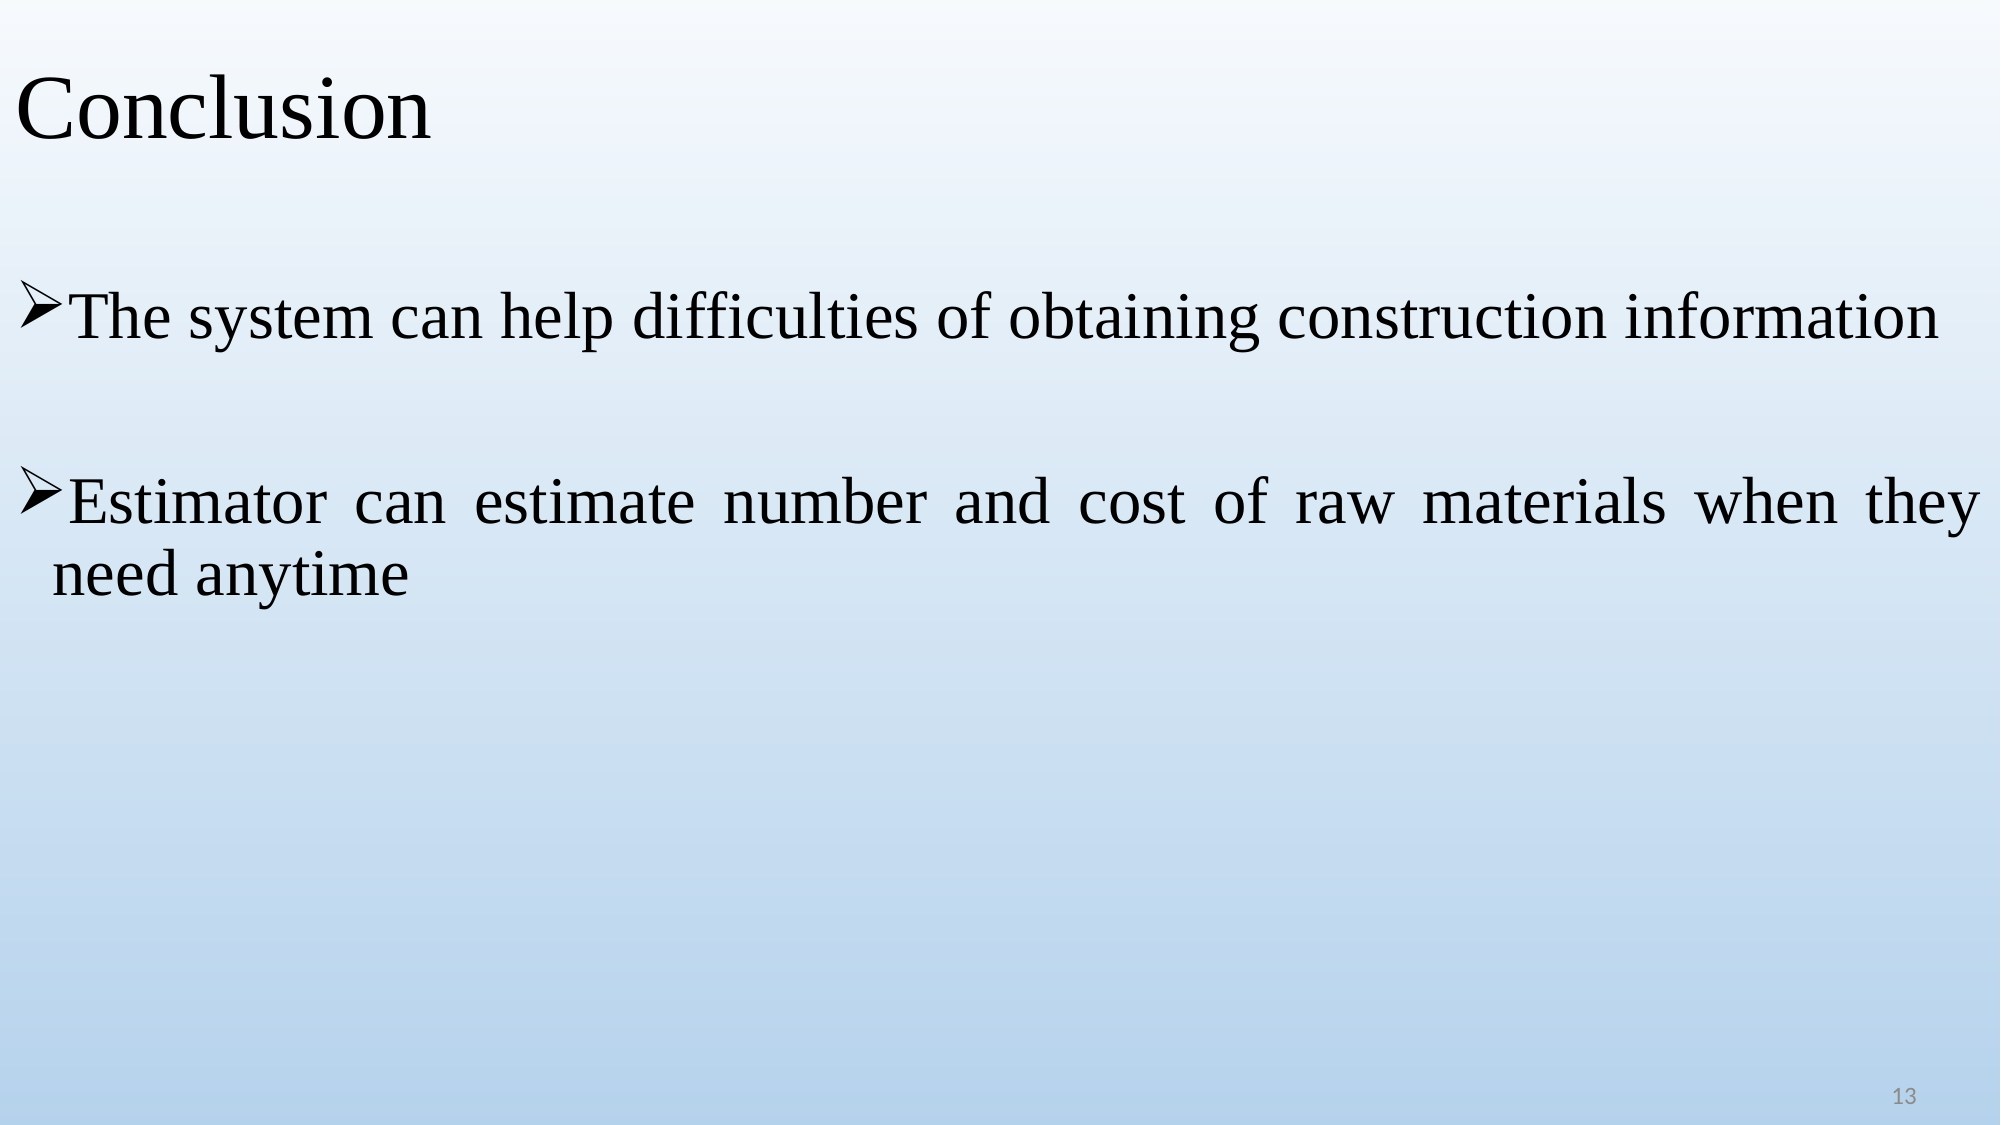

# Conclusion
The system can help difficulties of obtaining construction information

Estimator can estimate number and cost of raw materials when they need anytime

13